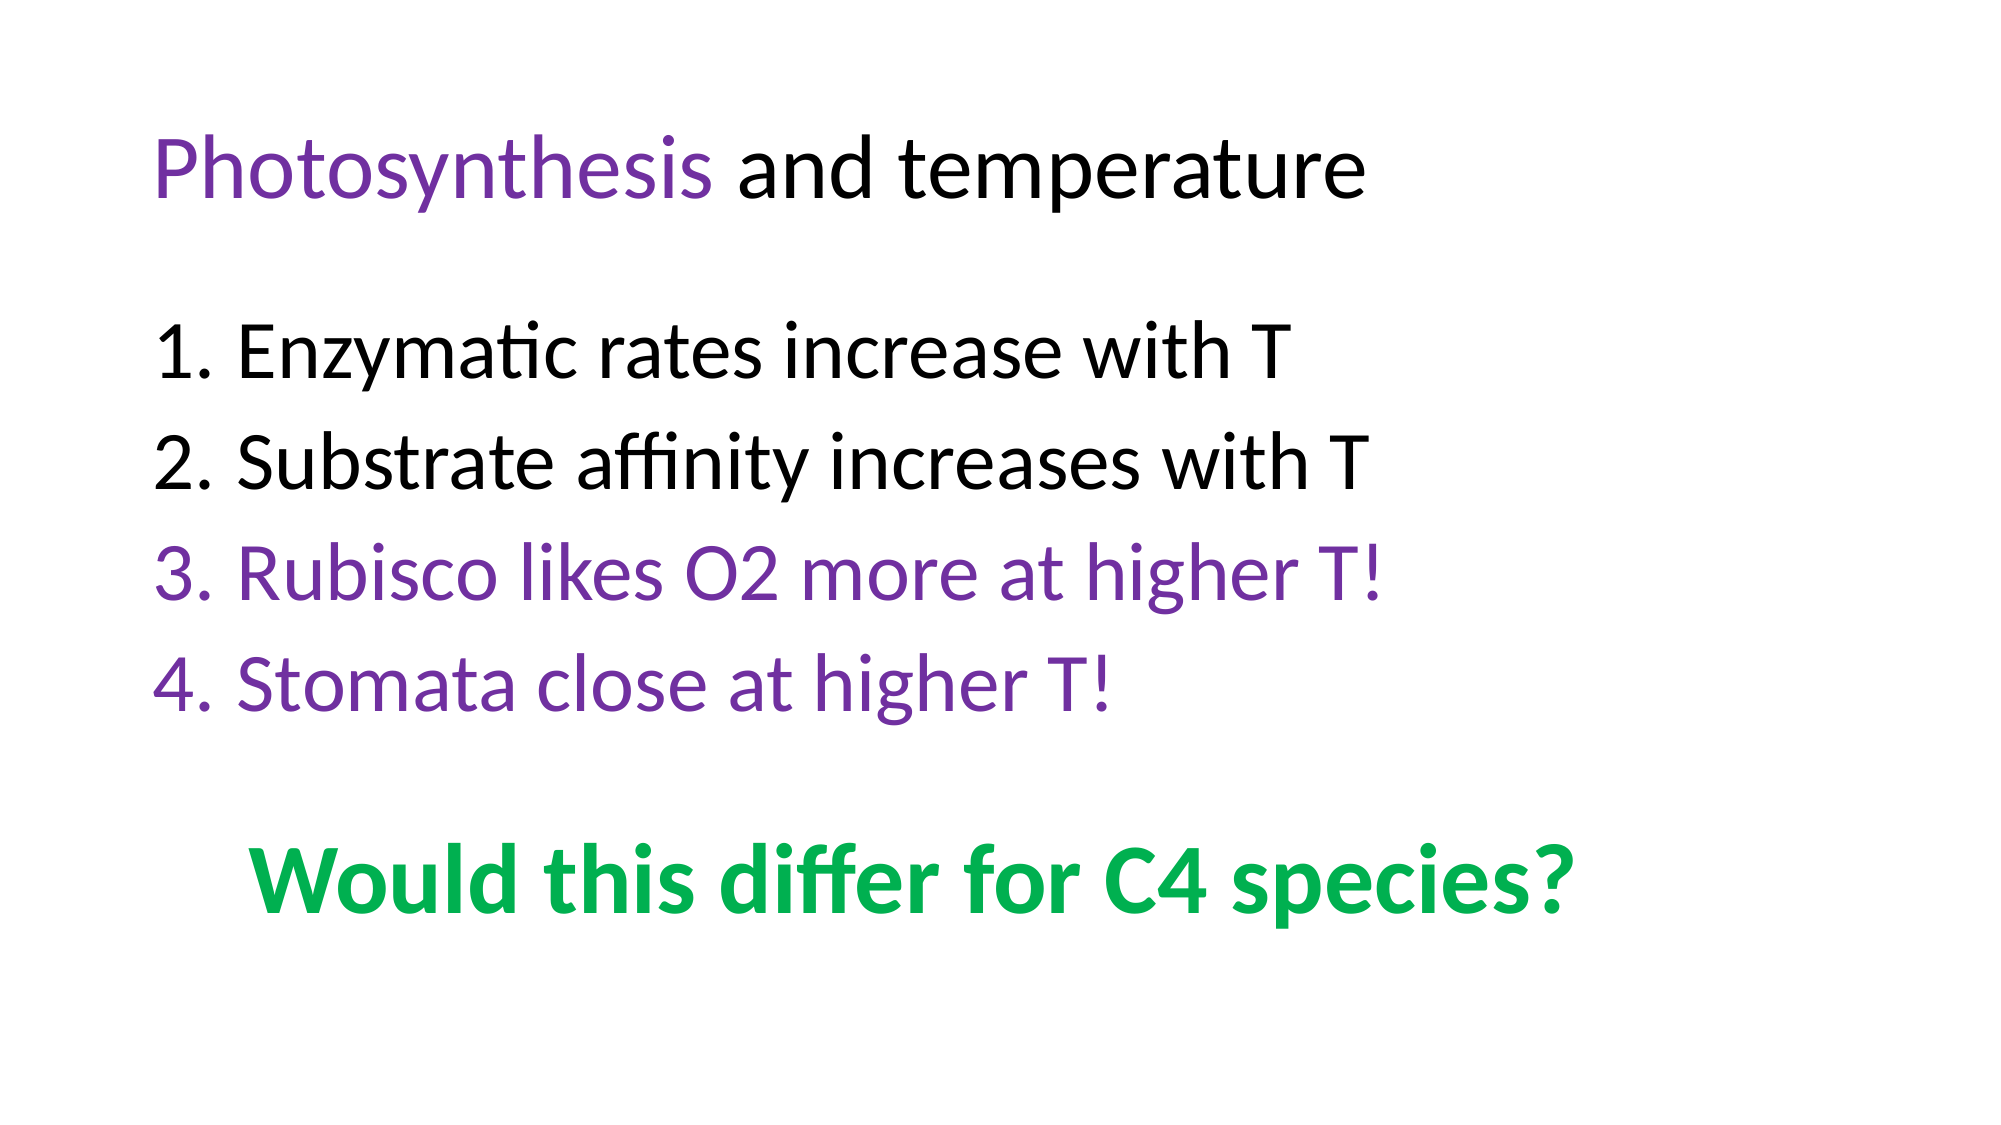

# Photosynthesis and temperature
Enzymatic rates increase with T
Substrate affinity increases with T
Rubisco likes O2 more at higher T!
Stomata close at higher T!

Would this differ for C4 species?